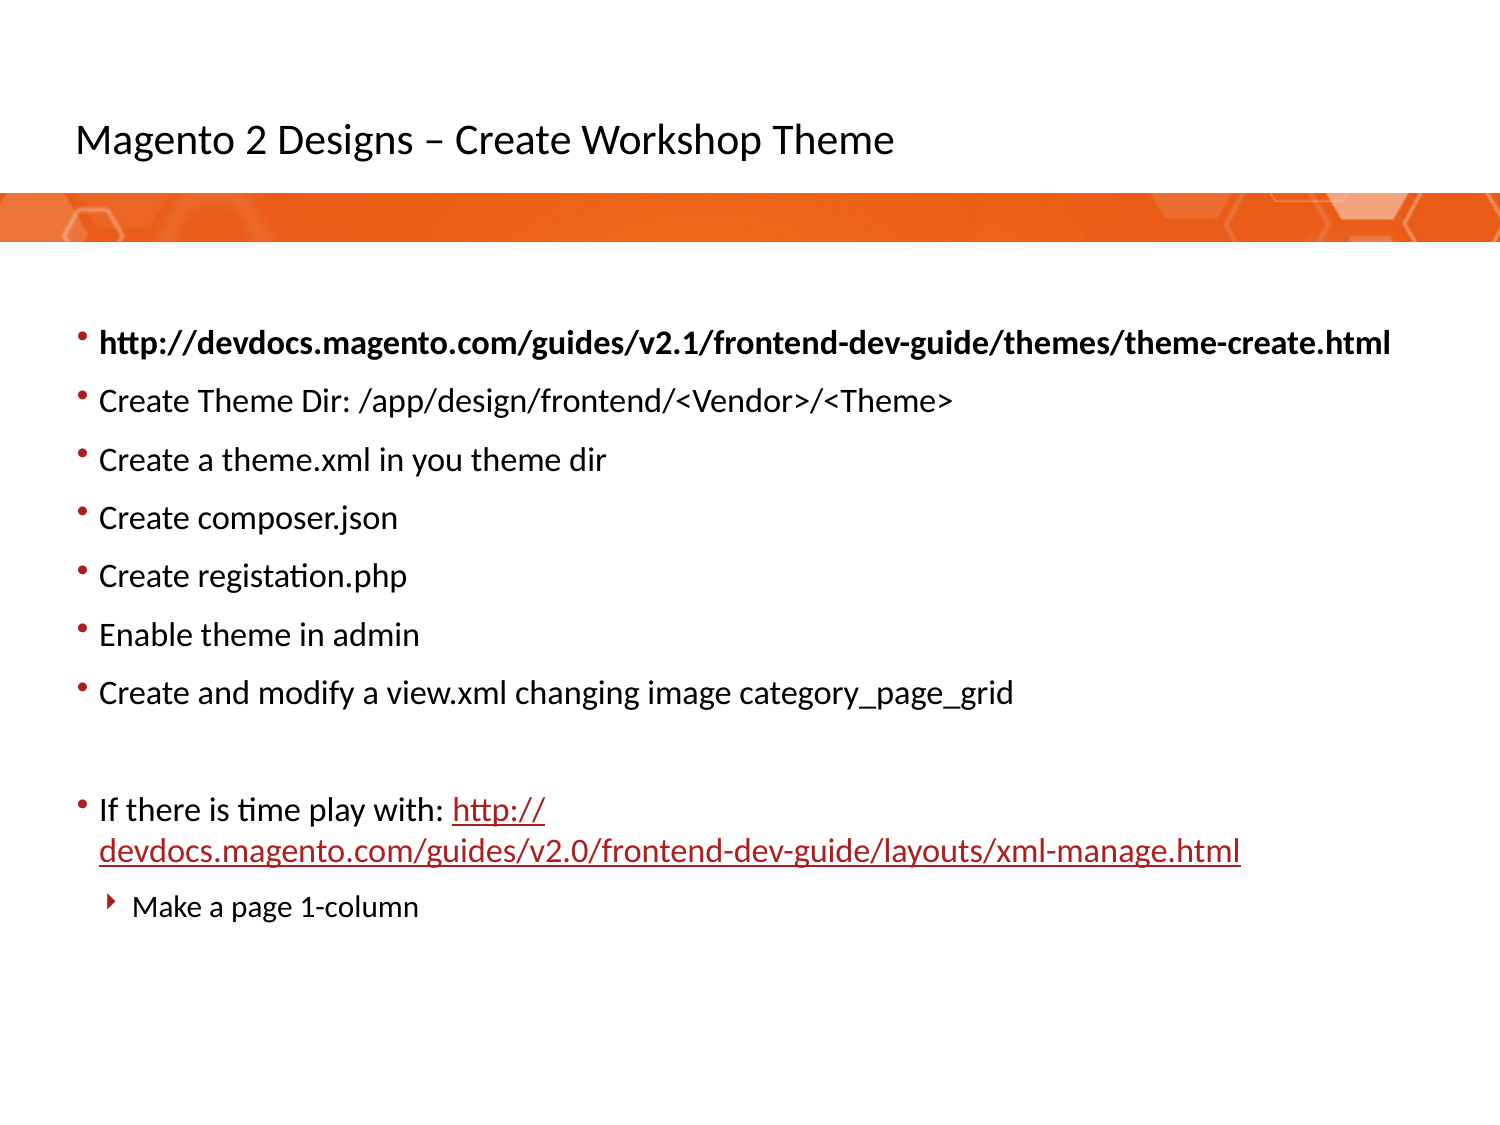

# Magento 2 Designs – Create Workshop Theme
http://devdocs.magento.com/guides/v2.1/frontend-dev-guide/themes/theme-create.html
Create Theme Dir: /app/design/frontend/<Vendor>/<Theme>
Create a theme.xml in you theme dir
Create composer.json
Create registation.php
Enable theme in admin
Create and modify a view.xml changing image category_page_grid

If there is time play with: http://devdocs.magento.com/guides/v2.0/frontend-dev-guide/layouts/xml-manage.html
Make a page 1-column